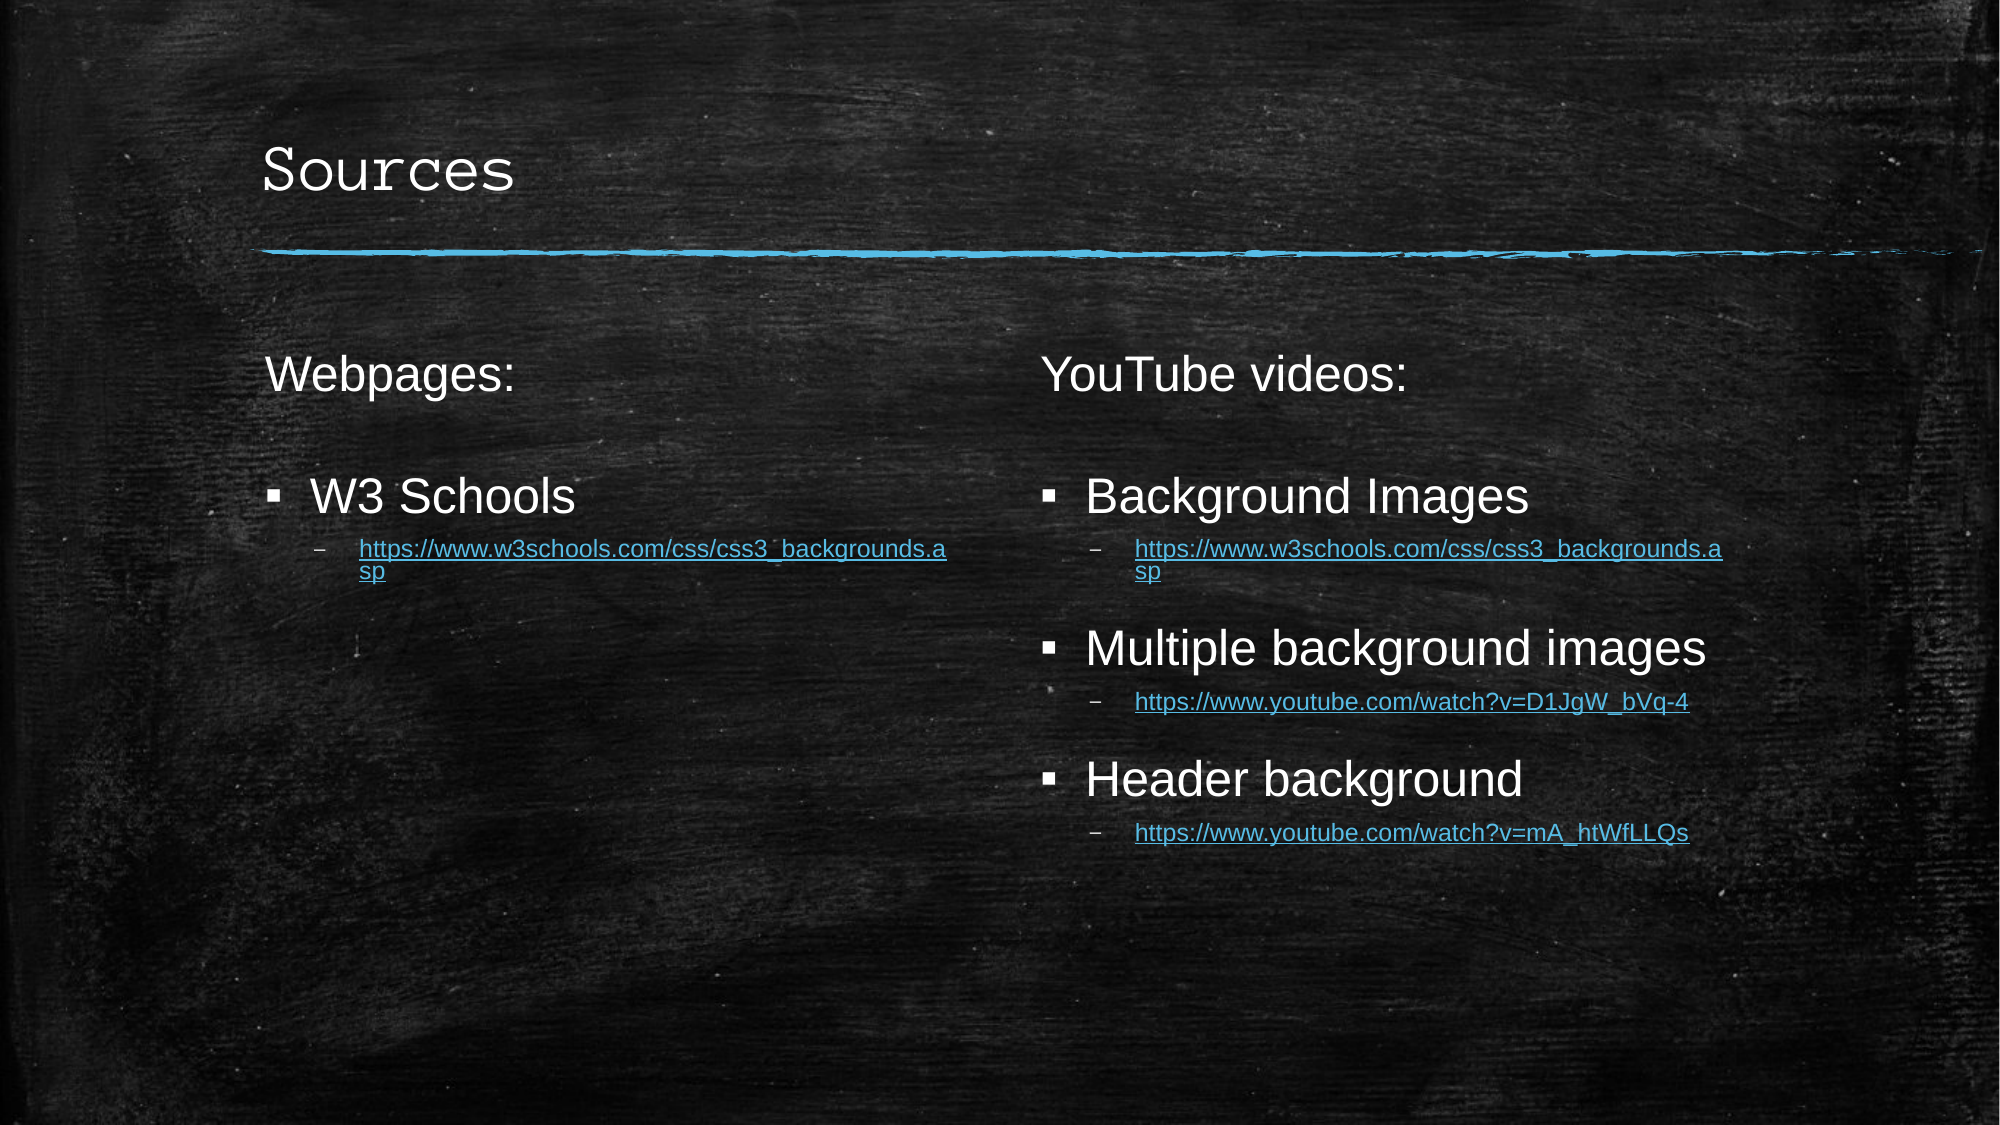

# Sources
Webpages:
YouTube videos:
W3 Schools
https://www.w3schools.com/css/css3_backgrounds.asp

Background Images
https://www.w3schools.com/css/css3_backgrounds.asp
Multiple background images
https://www.youtube.com/watch?v=D1JgW_bVq-4
Header background
https://www.youtube.com/watch?v=mA_htWfLLQs